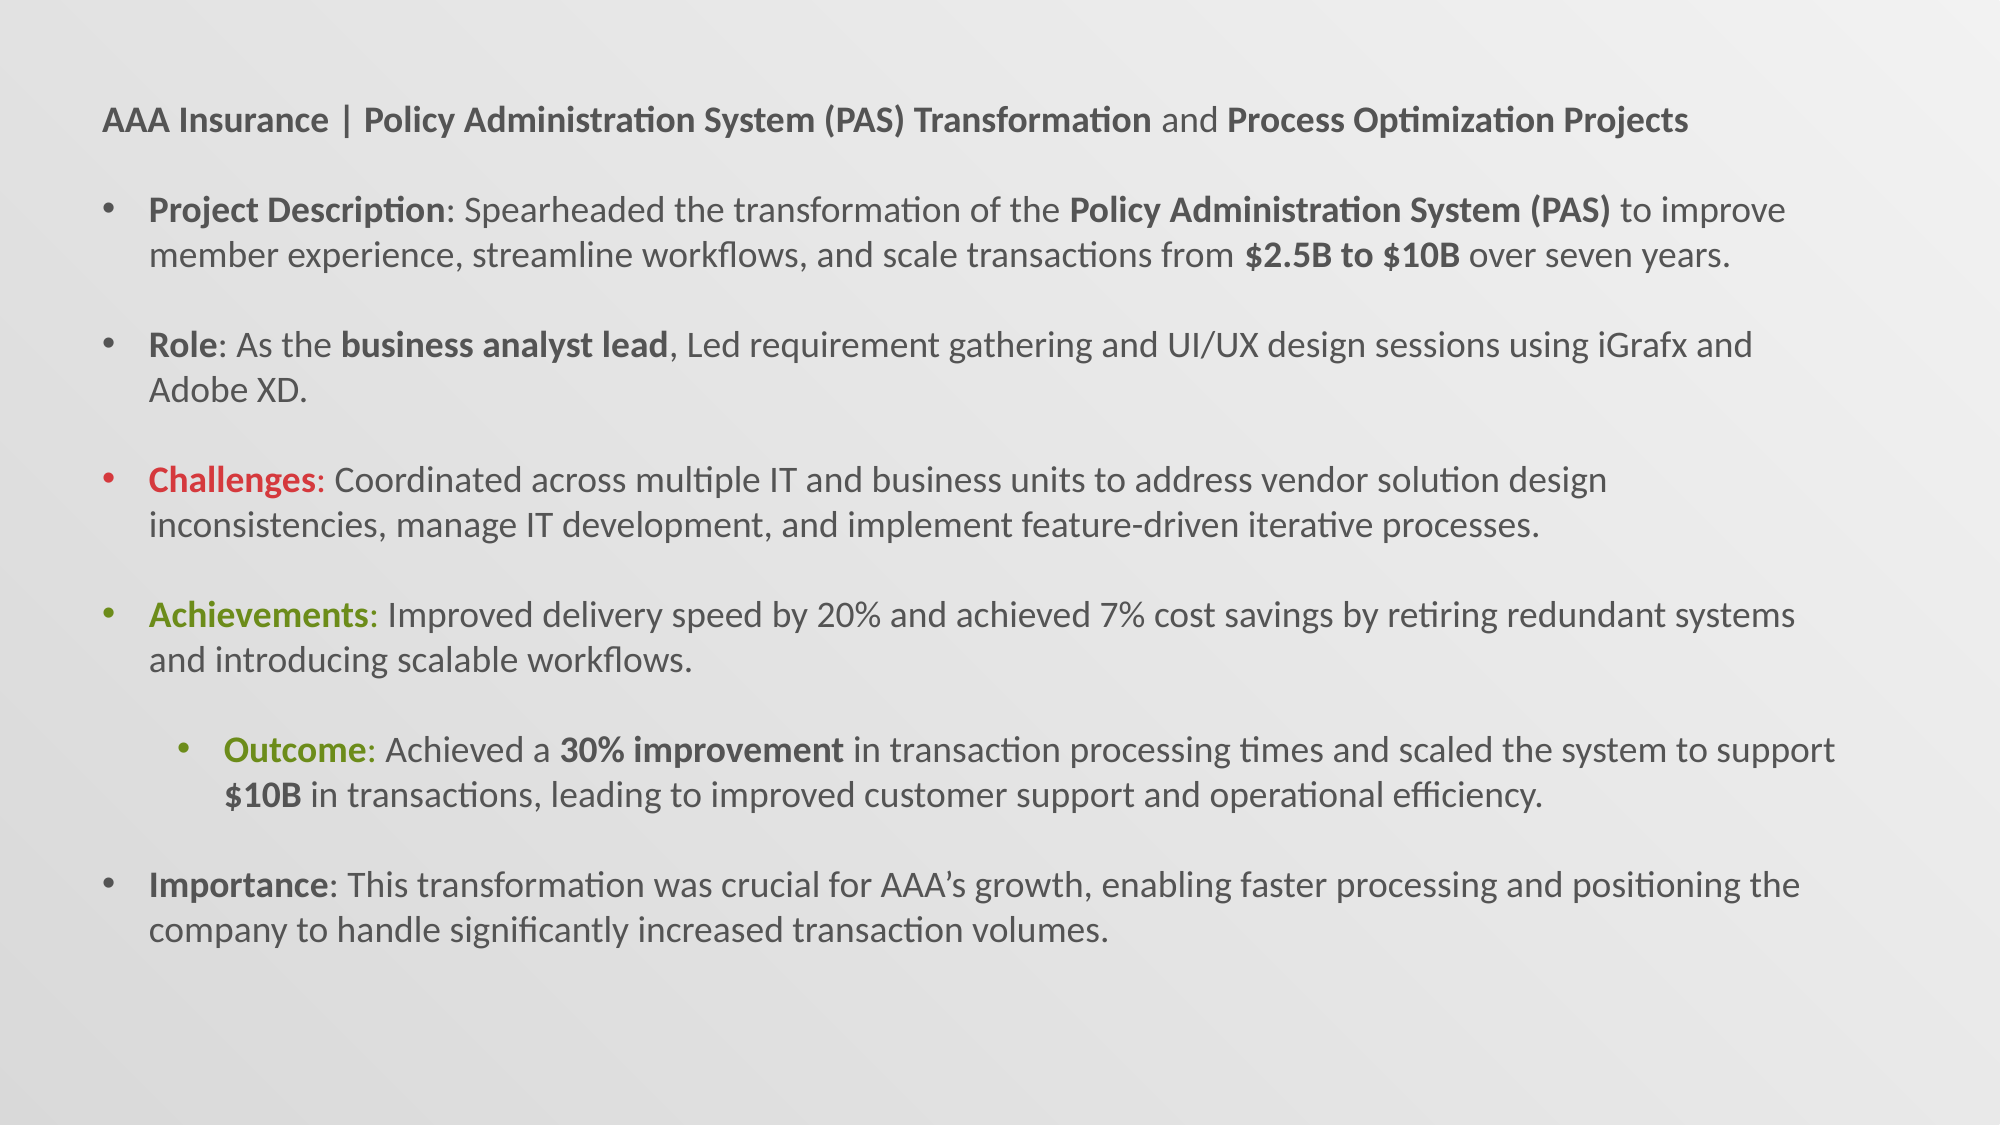

AAA Insurance | Policy Administration System (PAS) Transformation and Process Optimization Projects

Project Description: Spearheaded the transformation of the Policy Administration System (PAS) to improve member experience, streamline workflows, and scale transactions from $2.5B to $10B over seven years.

Role: As the business analyst lead, Led requirement gathering and UI/UX design sessions using iGrafx and Adobe XD.

Challenges: Coordinated across multiple IT and business units to address vendor solution design inconsistencies, manage IT development, and implement feature-driven iterative processes.

Achievements: Improved delivery speed by 20% and achieved 7% cost savings by retiring redundant systems and introducing scalable workflows.

Outcome: Achieved a 30% improvement in transaction processing times and scaled the system to support $10B in transactions, leading to improved customer support and operational efficiency.

Importance: This transformation was crucial for AAA’s growth, enabling faster processing and positioning the company to handle significantly increased transaction volumes.